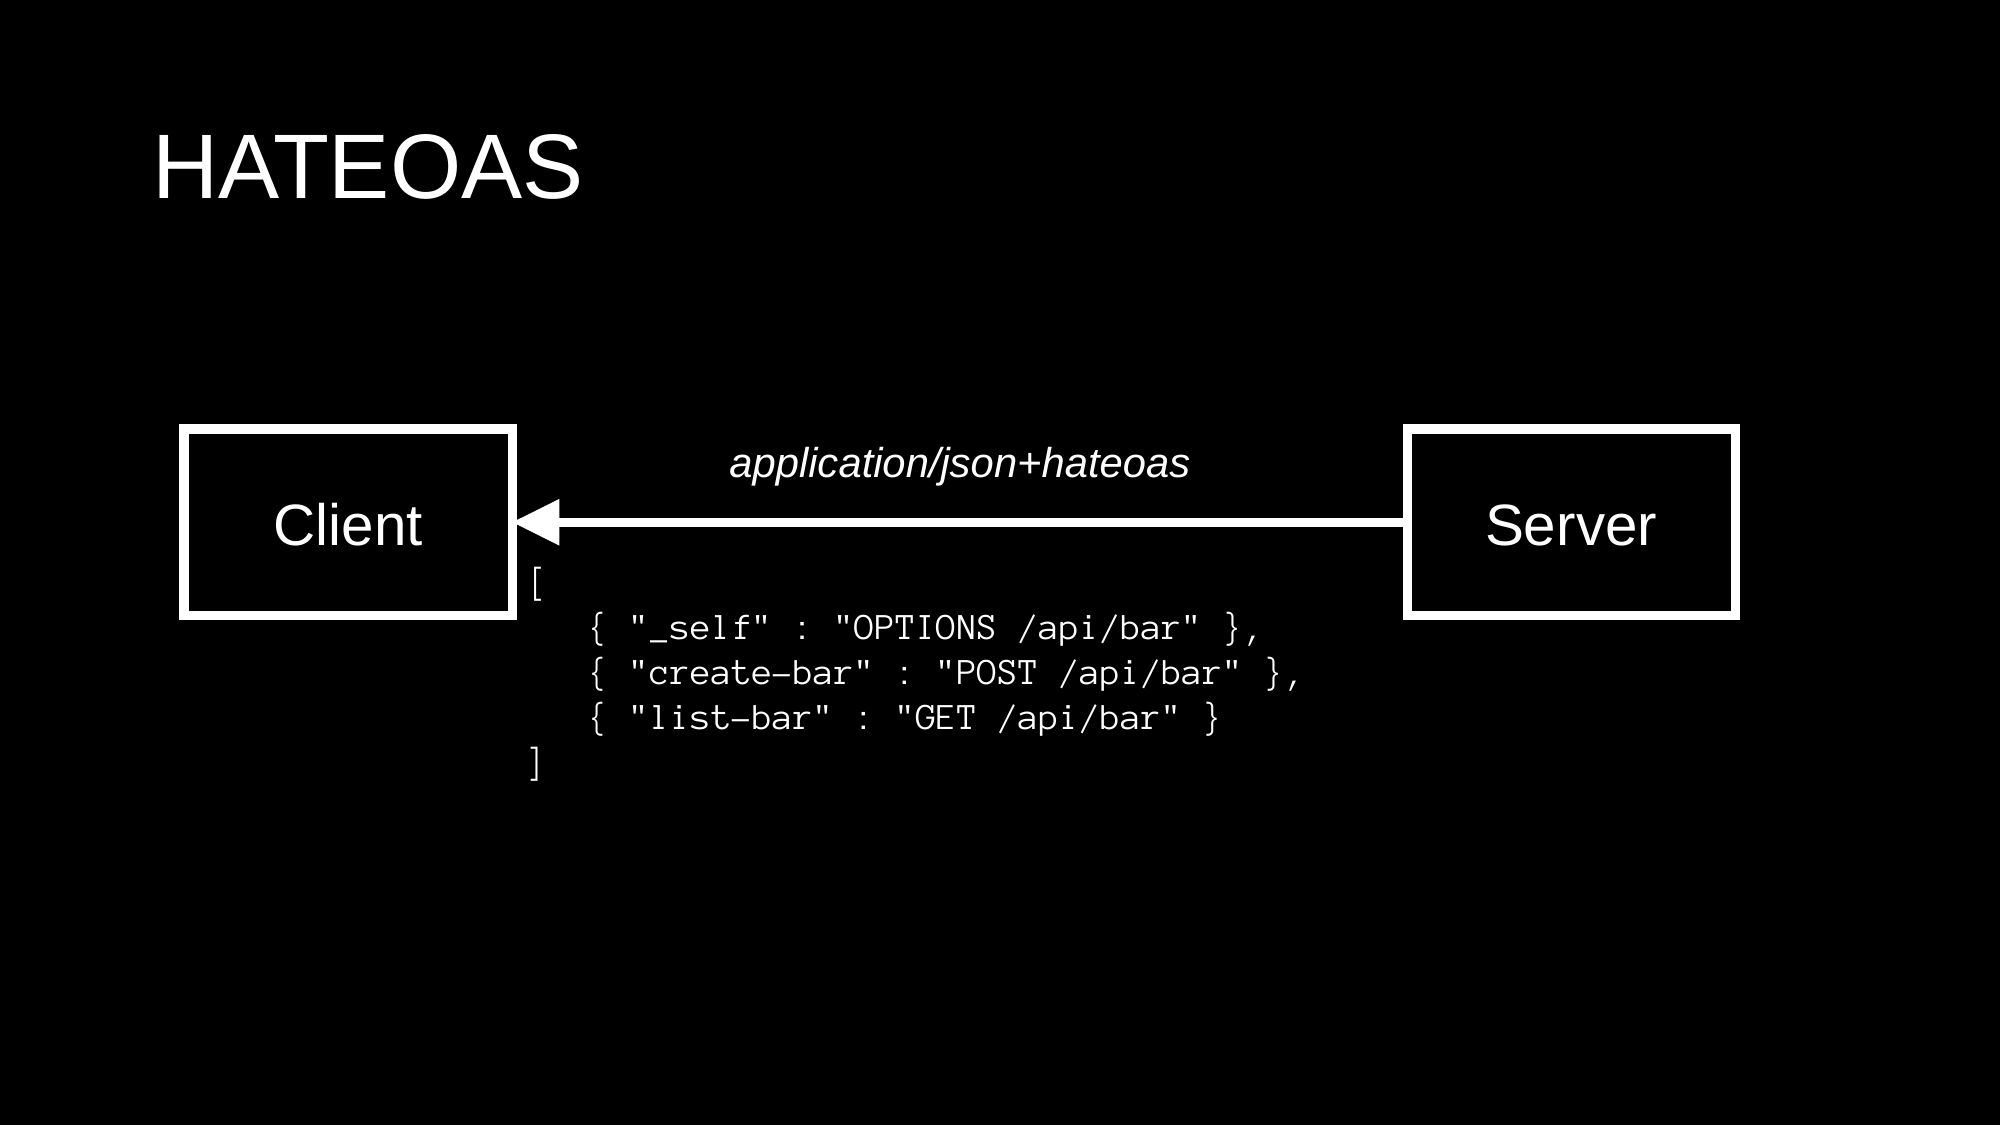

# HATEOAS
application/json+hateoas
Server
Client
[
   { "_self" : "OPTIONS /api/bar" },
   { "create-bar" : "POST /api/bar" },
   { "list-bar" : "GET /api/bar" }
]